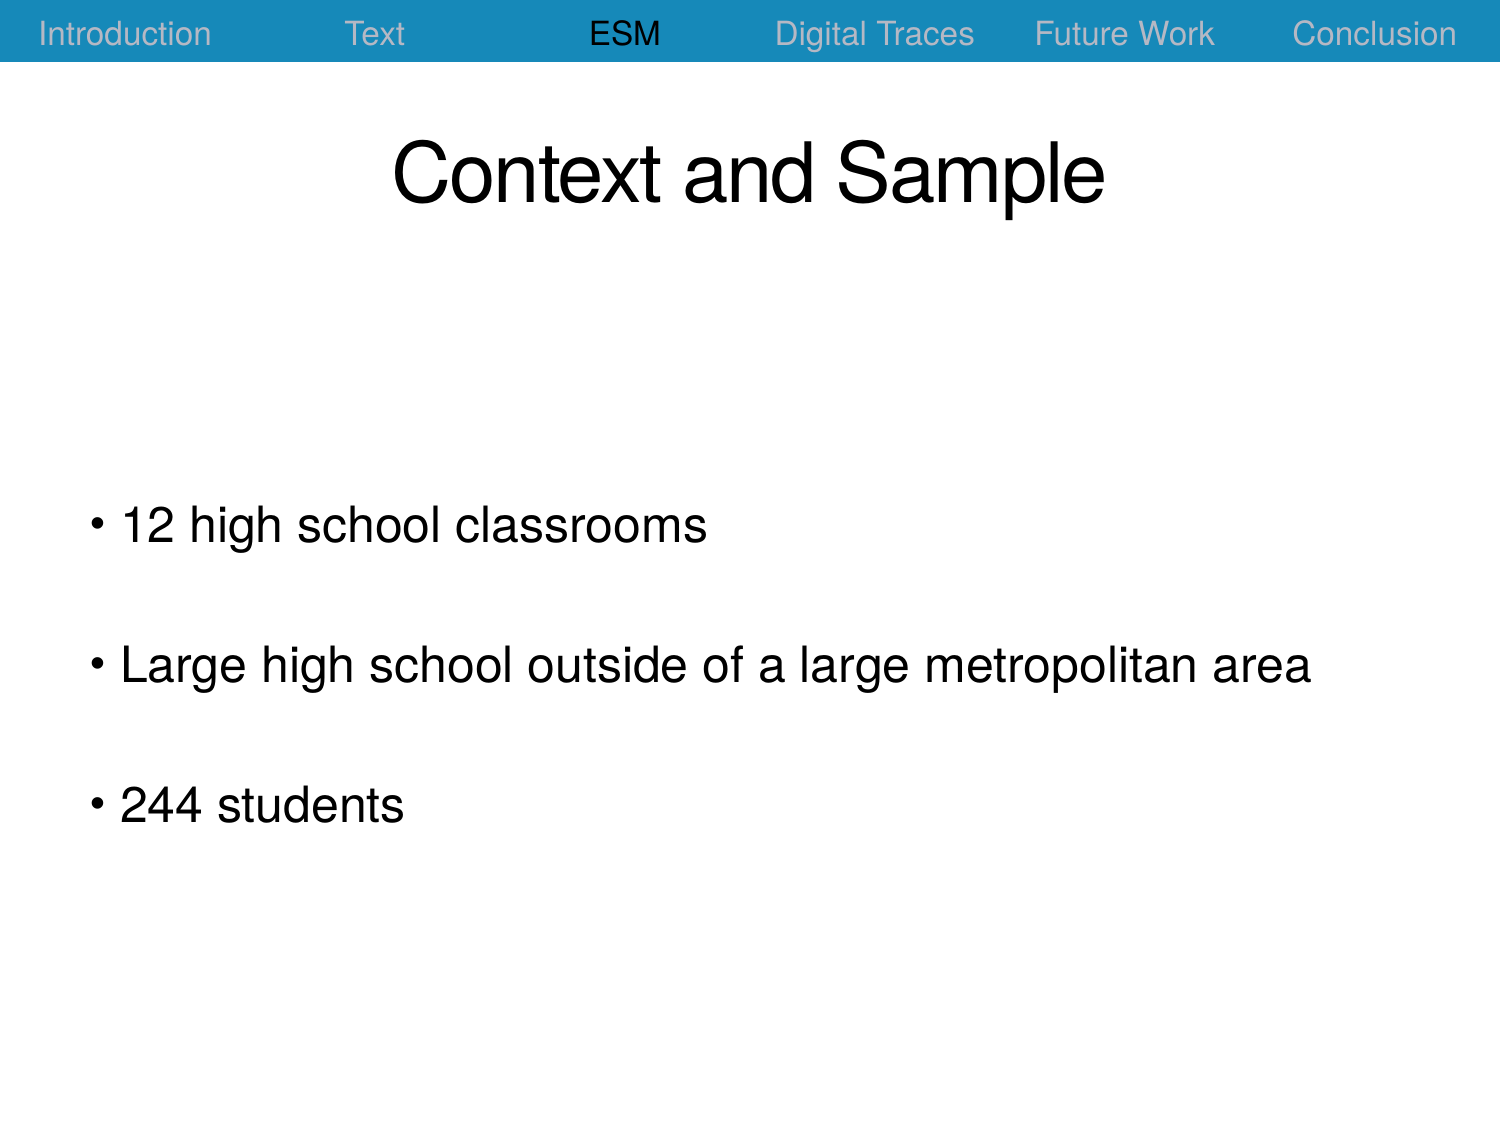

| Introduction | Text | ESM | Digital Traces | Future Work | Conclusion |
| --- | --- | --- | --- | --- | --- |
# Context and Sample
12 high school classrooms

Large high school outside of a large metropolitan area

244 students